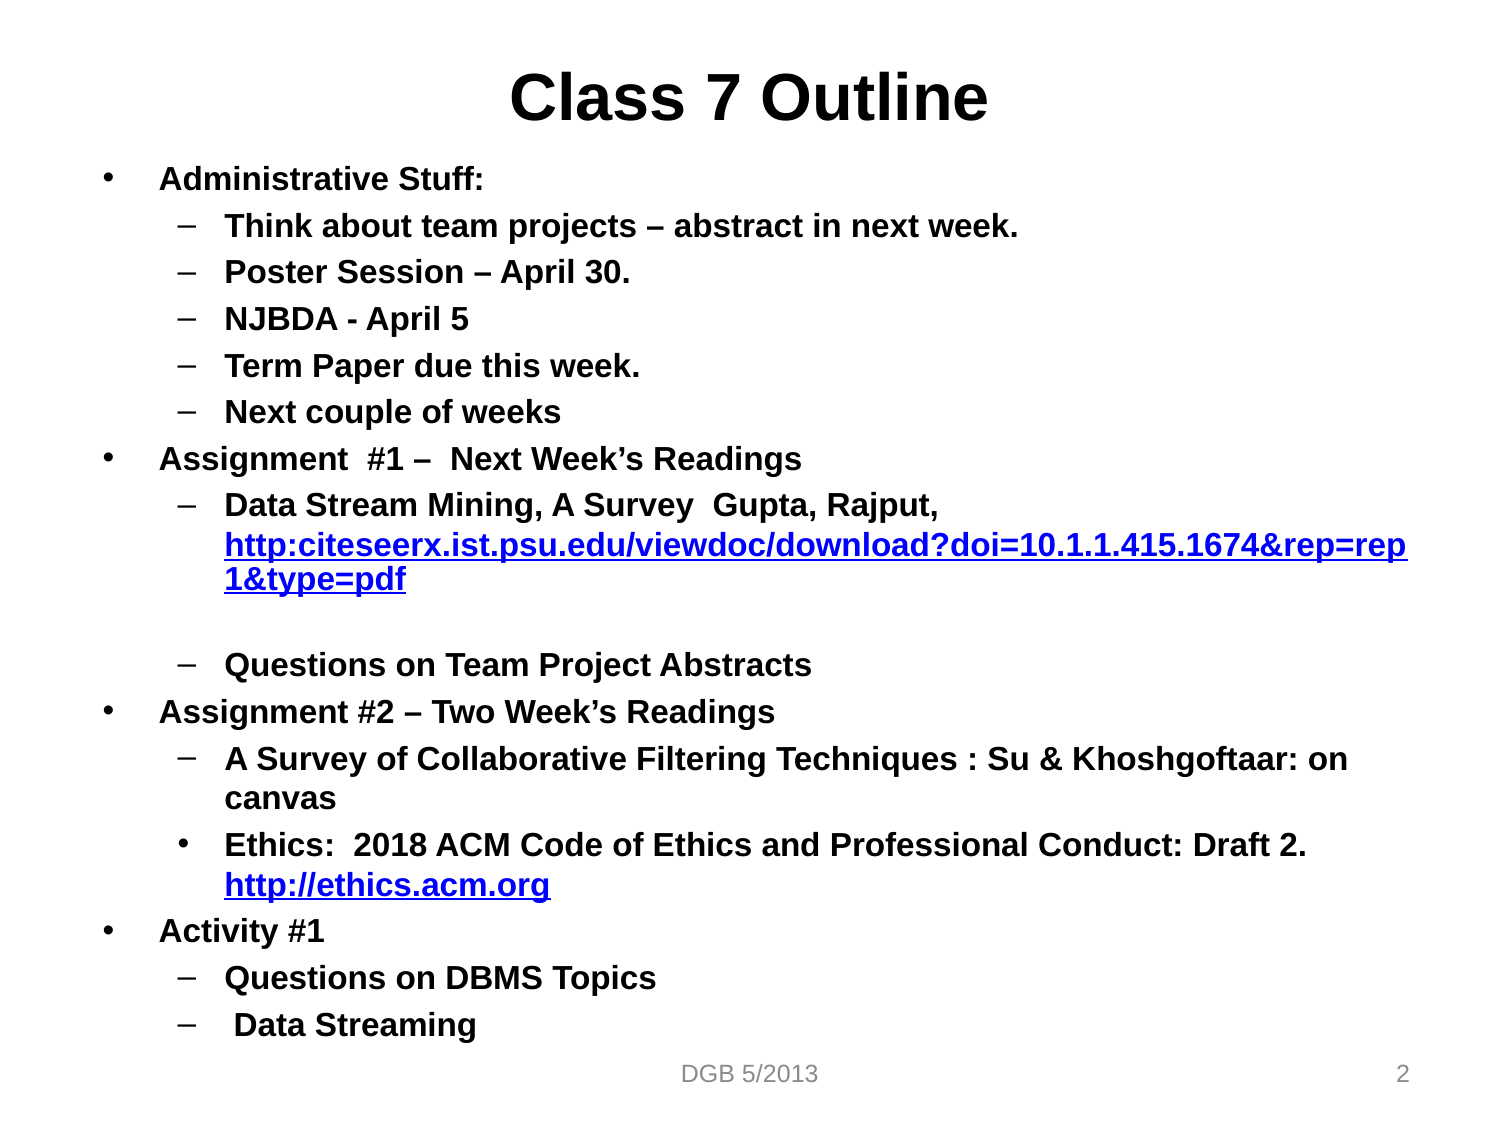

# Class 7 Outline
Administrative Stuff:
Think about team projects – abstract in next week.
Poster Session – April 30.
NJBDA - April 5
Term Paper due this week.
Next couple of weeks
Assignment  #1 –  Next Week’s Readings
Data Stream Mining, A Survey  Gupta, Rajput, http:citeseerx.ist.psu.edu/viewdoc/download?doi=10.1.1.415.1674&rep=rep1&type=pdf
Questions on Team Project Abstracts
Assignment #2 – Two Week’s Readings
A Survey of Collaborative Filtering Techniques : Su & Khoshgoftaar: on canvas
Ethics:  2018 ACM Code of Ethics and Professional Conduct: Draft 2.  http://ethics.acm.org
Activity #1
Questions on DBMS Topics
 Data Streaming

DGB 5/2013
2